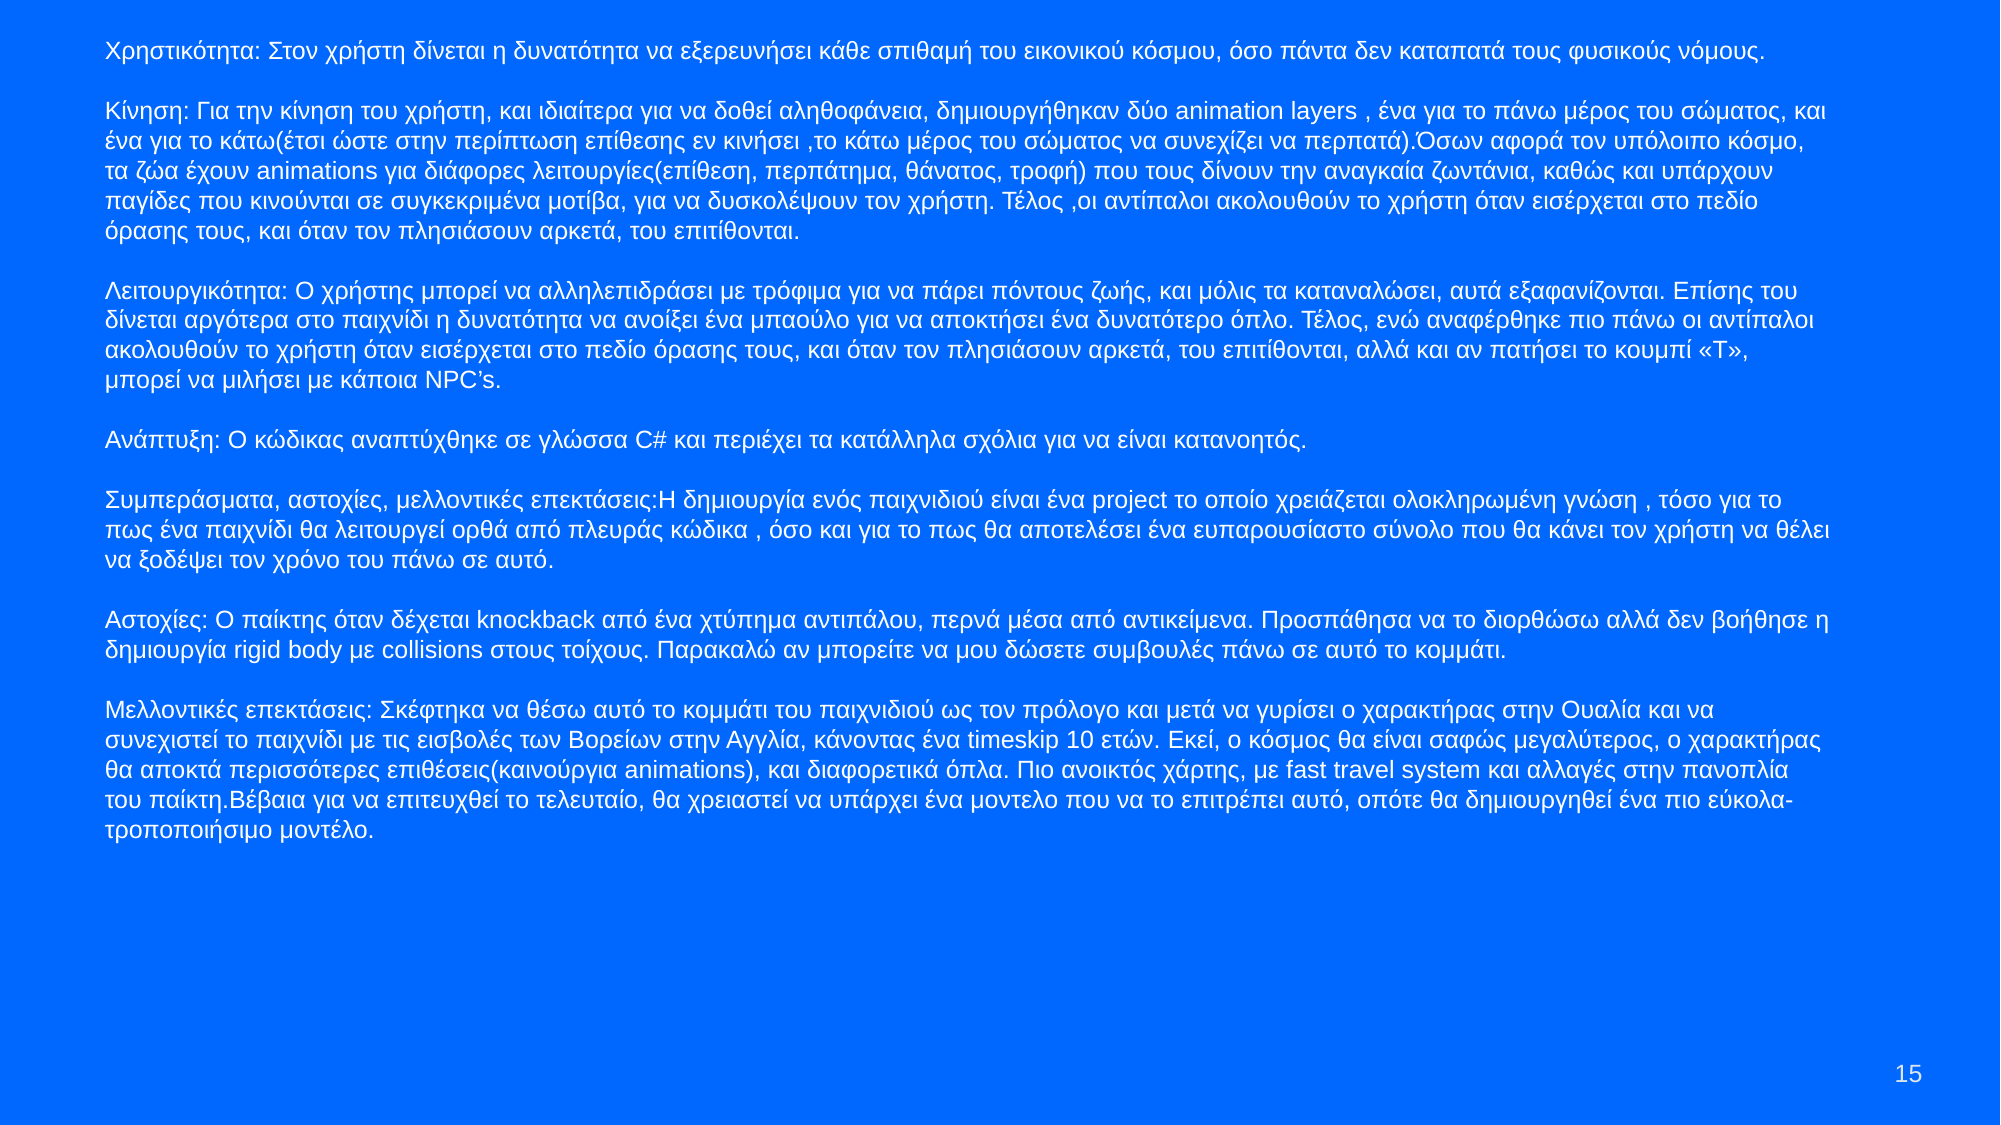

Χρηστικότητα: Στον χρήστη δίνεται η δυνατότητα να εξερευνήσει κάθε σπιθαμή του εικονικού κόσμου, όσο πάντα δεν καταπατά τους φυσικούς νόμους.

Κίνηση: Για την κίνηση του χρήστη, και ιδιαίτερα για να δοθεί αληθοφάνεια, δημιουργήθηκαν δύο animation layers , ένα για το πάνω μέρος του σώματος, και ένα για το κάτω(έτσι ώστε στην περίπτωση επίθεσης εν κινήσει ,το κάτω μέρος του σώματος να συνεχίζει να περπατά).Όσων αφορά τον υπόλοιπο κόσμο, τα ζώα έχουν animations για διάφορες λειτουργίες(επίθεση, περπάτημα, θάνατος, τροφή) που τους δίνουν την αναγκαία ζωντάνια, καθώς και υπάρχουν παγίδες που κινούνται σε συγκεκριμένα μοτίβα, για να δυσκολέψουν τον χρήστη. Τέλος ,οι αντίπαλοι ακολουθούν το χρήστη όταν εισέρχεται στο πεδίο όρασης τους, και όταν τον πλησιάσουν αρκετά, του επιτίθονται.

Λειτουργικότητα: Ο χρήστης μπορεί να αλληλεπιδράσει με τρόφιμα για να πάρει πόντους ζωής, και μόλις τα καταναλώσει, αυτά εξαφανίζονται. Επίσης του δίνεται αργότερα στο παιχνίδι η δυνατότητα να ανοίξει ένα μπαούλο για να αποκτήσει ένα δυνατότερο όπλο. Τέλος, ενώ αναφέρθηκε πιο πάνω οι αντίπαλοι ακολουθούν το χρήστη όταν εισέρχεται στο πεδίο όρασης τους, και όταν τον πλησιάσουν αρκετά, του επιτίθονται, αλλά και αν πατήσει το κουμπί «T», μπορεί να μιλήσει με κάποια NPC’s.

Ανάπτυξη: Ο κώδικας αναπτύχθηκε σε γλώσσα C# και περιέχει τα κατάλληλα σχόλια για να είναι κατανοητός.

Συμπεράσματα, αστοχίες, μελλοντικές επεκτάσεις:Η δημιουργία ενός παιχνιδιού είναι ένα project το οποίο χρειάζεται ολοκληρωμένη γνώση , τόσο για το πως ένα παιχνίδι θα λειτουργεί ορθά από πλευράς κώδικα , όσο και για το πως θα αποτελέσει ένα ευπαρουσίαστο σύνολο που θα κάνει τον χρήστη να θέλει να ξοδέψει τον χρόνο του πάνω σε αυτό.

Αστοχίες: Ο παίκτης όταν δέχεται knockback από ένα χτύπημα αντιπάλου, περνά μέσα από αντικείμενα. Προσπάθησα να το διορθώσω αλλά δεν βοήθησε η δημιουργία rigid body με collisions στους τοίχους. Παρακαλώ αν μπορείτε να μου δώσετε συμβουλές πάνω σε αυτό το κομμάτι.

Μελλοντικές επεκτάσεις: Σκέφτηκα να θέσω αυτό το κομμάτι του παιχνιδιού ως τον πρόλογο και μετά να γυρίσει ο χαρακτήρας στην Ουαλία και να συνεχιστεί το παιχνίδι με τις εισβολές των Βορείων στην Αγγλία, κάνοντας ένα timeskip 10 ετών. Εκεί, ο κόσμος θα είναι σαφώς μεγαλύτερος, ο χαρακτήρας θα αποκτά περισσότερες επιθέσεις(καινούργια animations), και διαφορετικά όπλα. Πιο ανοικτός χάρτης, με fast travel system και αλλαγές στην πανοπλία του παίκτη.Βέβαια για να επιτευχθεί το τελευταίο, θα χρειαστεί να υπάρχει ένα μοντελο που να το επιτρέπει αυτό, οπότε θα δημιουργηθεί ένα πιο εύκολα-τροποποιήσιμο μοντέλο.
15